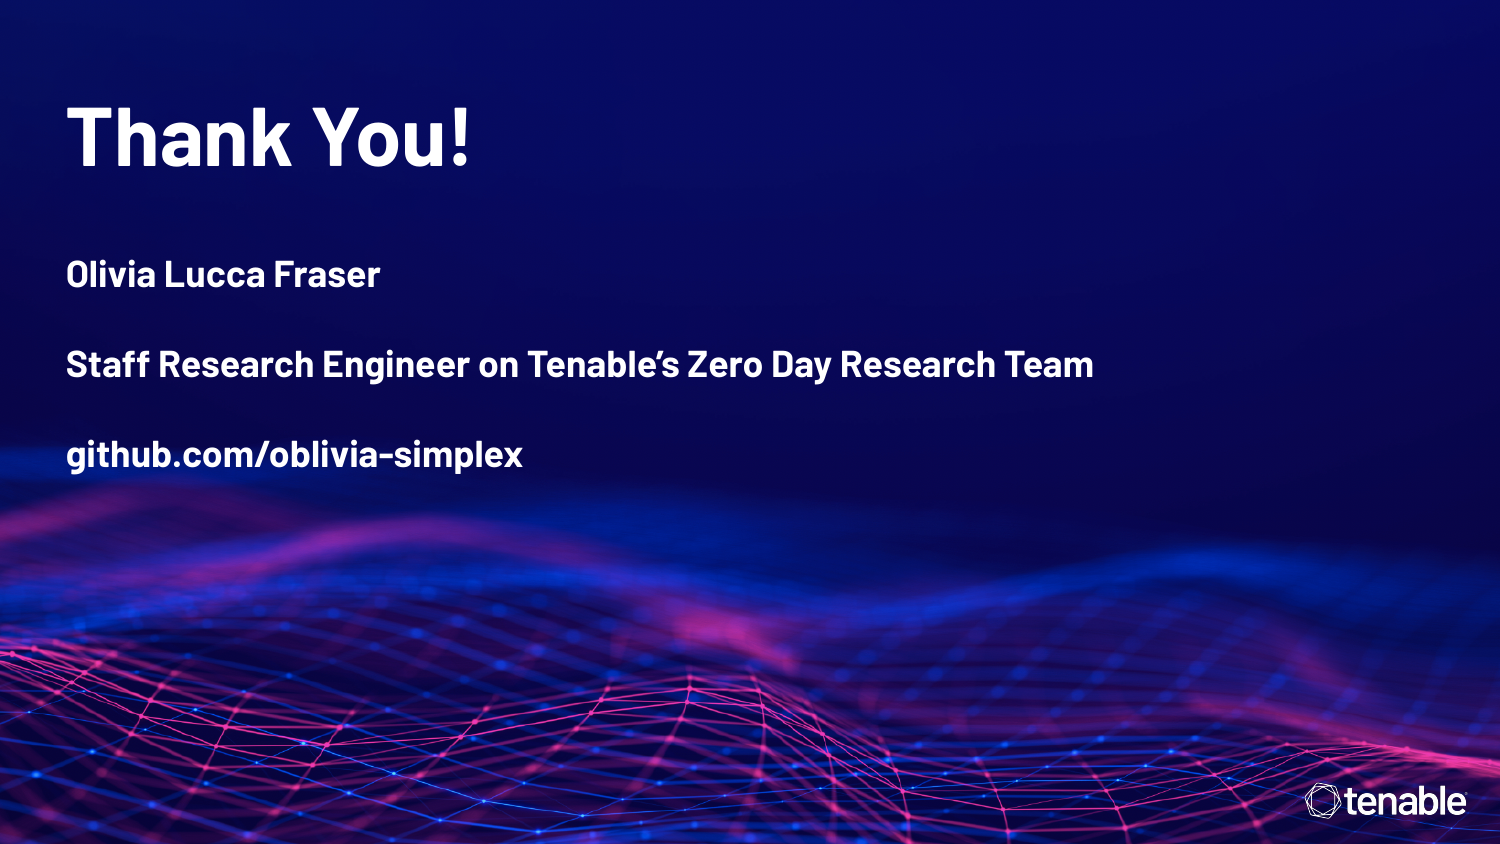

Thank You!
Olivia Lucca Fraser

Staff Research Engineer on Tenable’s Zero Day Research Team

github.com/oblivia-simplex